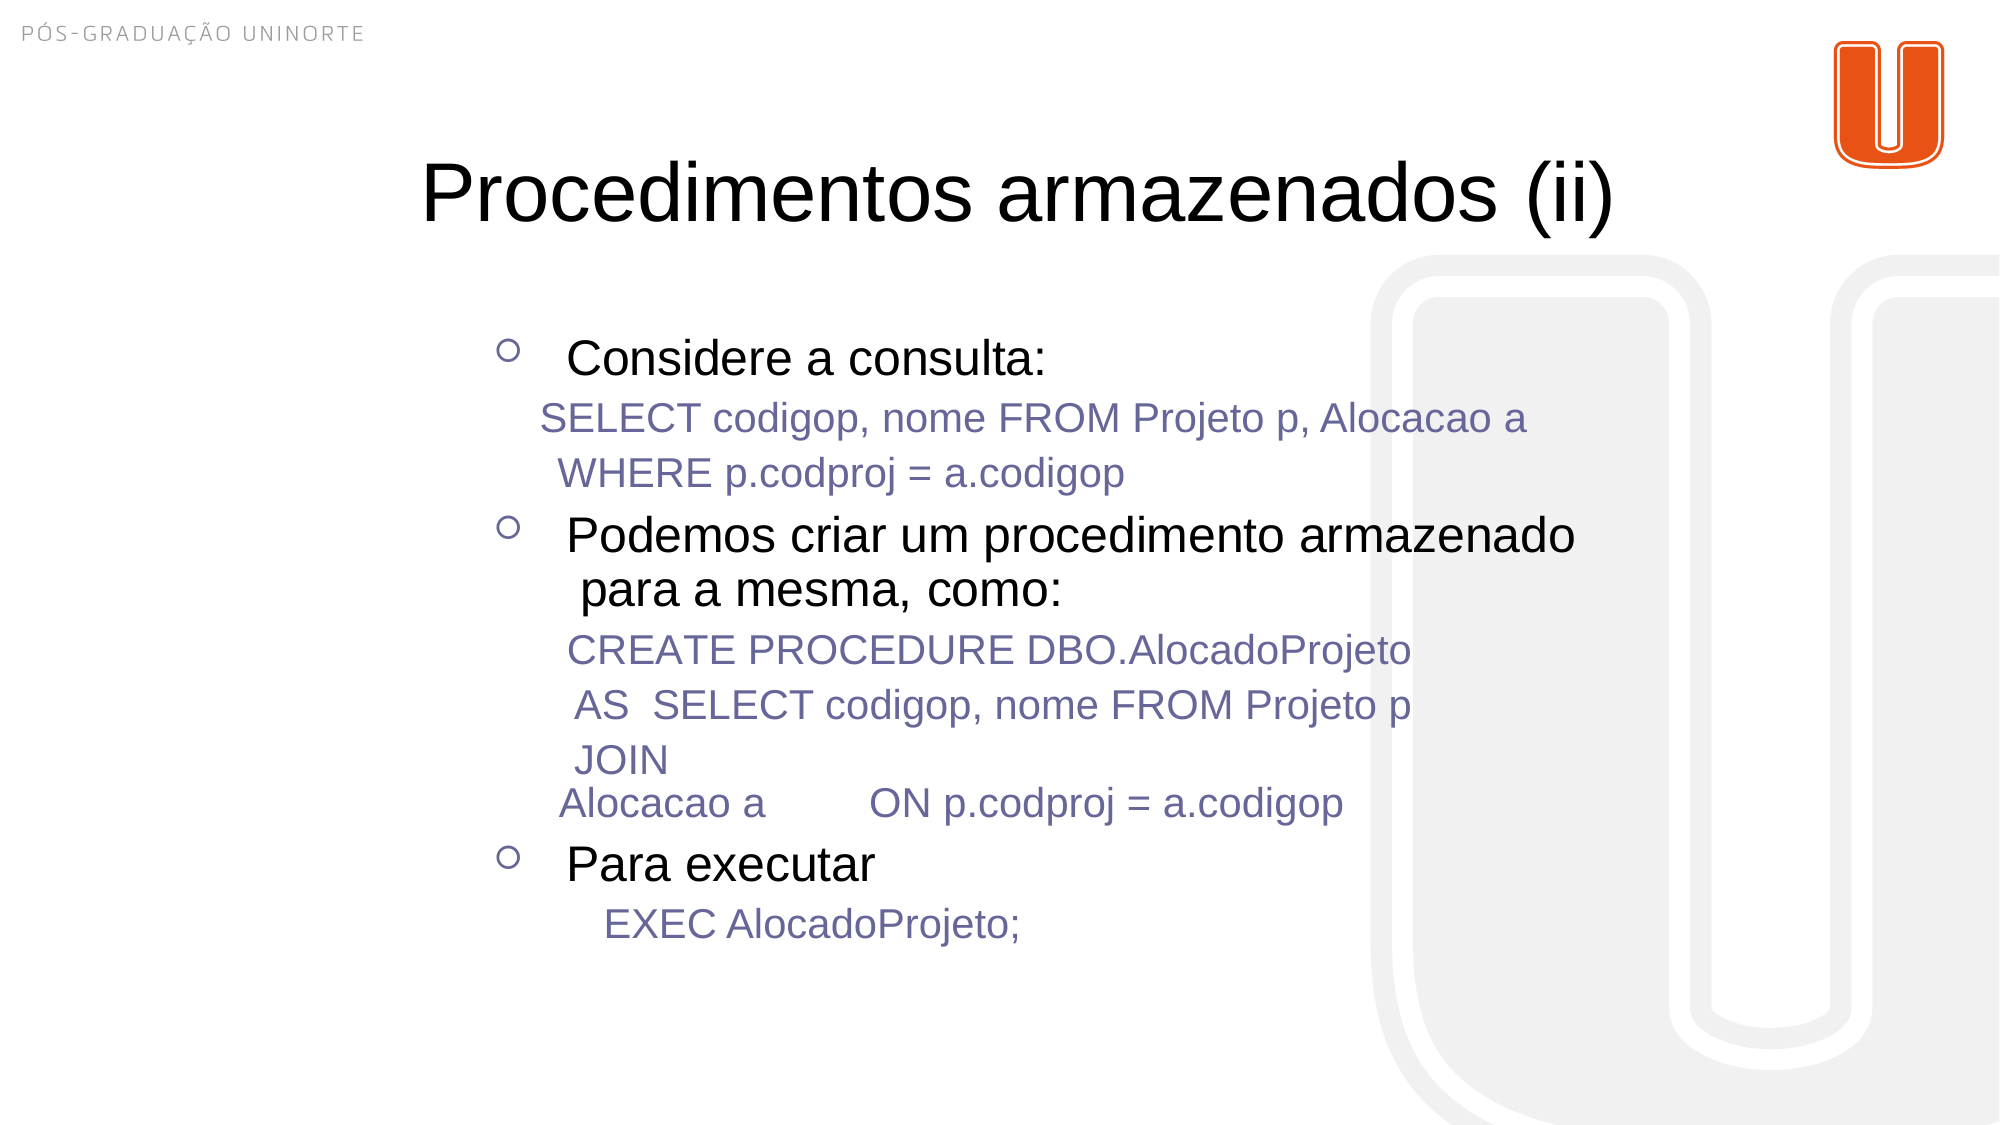

# Procedimentos armazenados (ii)
Considere a consulta:
SELECT codigop, nome FROM Projeto p, Alocacao a  WHERE p.codproj = a.codigop
Podemos criar um procedimento armazenado  para a mesma, como:
CREATE PROCEDURE DBO.AlocadoProjeto	AS  SELECT codigop, nome FROM Projeto p JOIN
Alocacao a	ON p.codproj = a.codigop
Para executar
EXEC AlocadoProjeto;